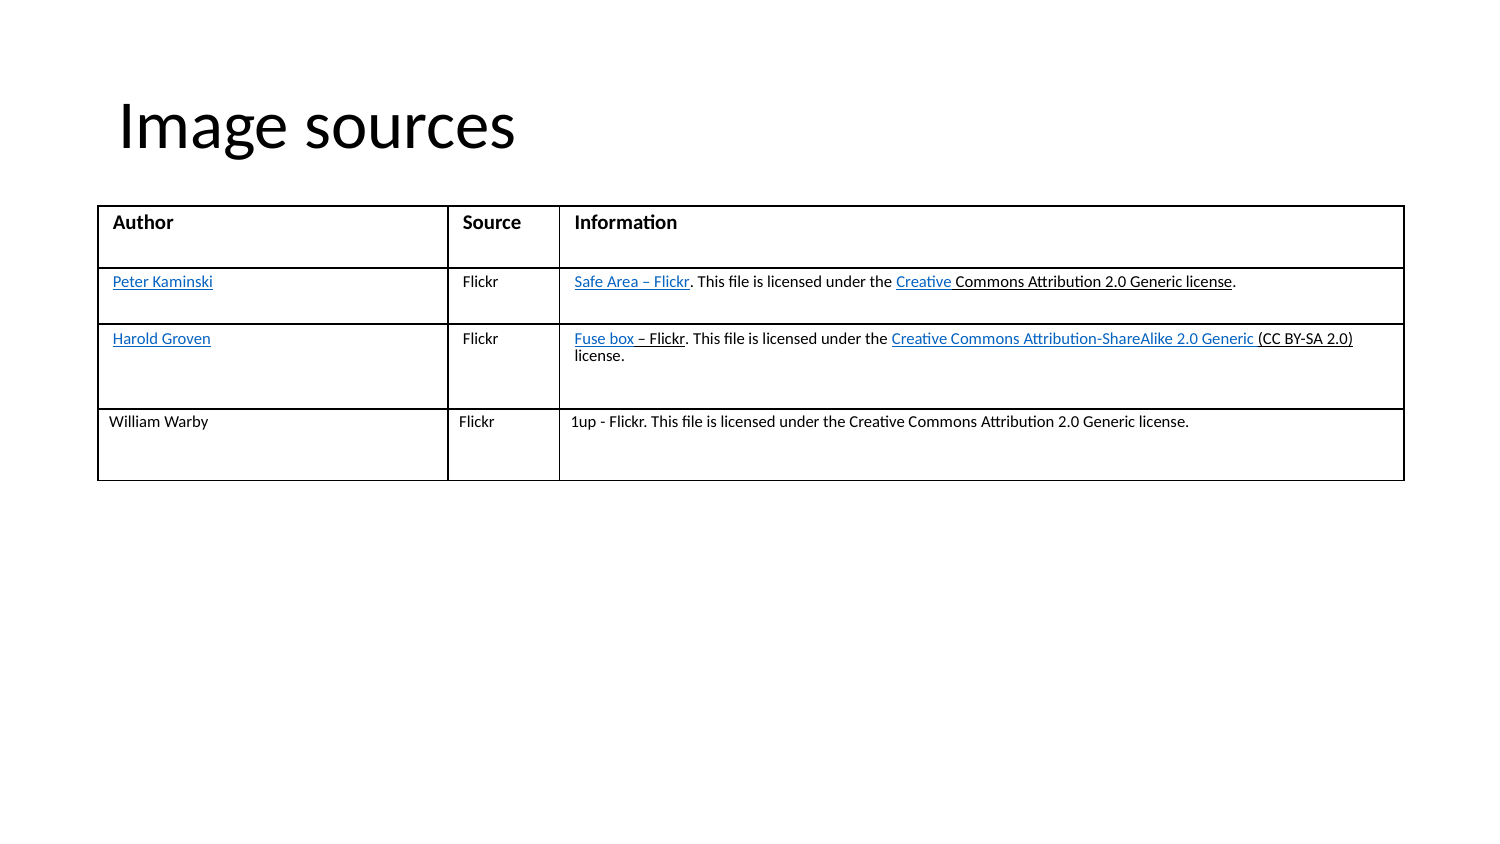

# Image sources
| Author | Source | Information |
| --- | --- | --- |
| Peter Kaminski | Flickr | Safe Area – Flickr. This file is licensed under the Creative Commons Attribution 2.0 Generic license. |
| Harold Groven | Flickr | Fuse box – Flickr. This file is licensed under the Creative Commons Attribution-ShareAlike 2.0 Generic (CC BY-SA 2.0) license. |
| William Warby | Flickr | 1up - Flickr. This file is licensed under the Creative Commons Attribution 2.0 Generic license. |